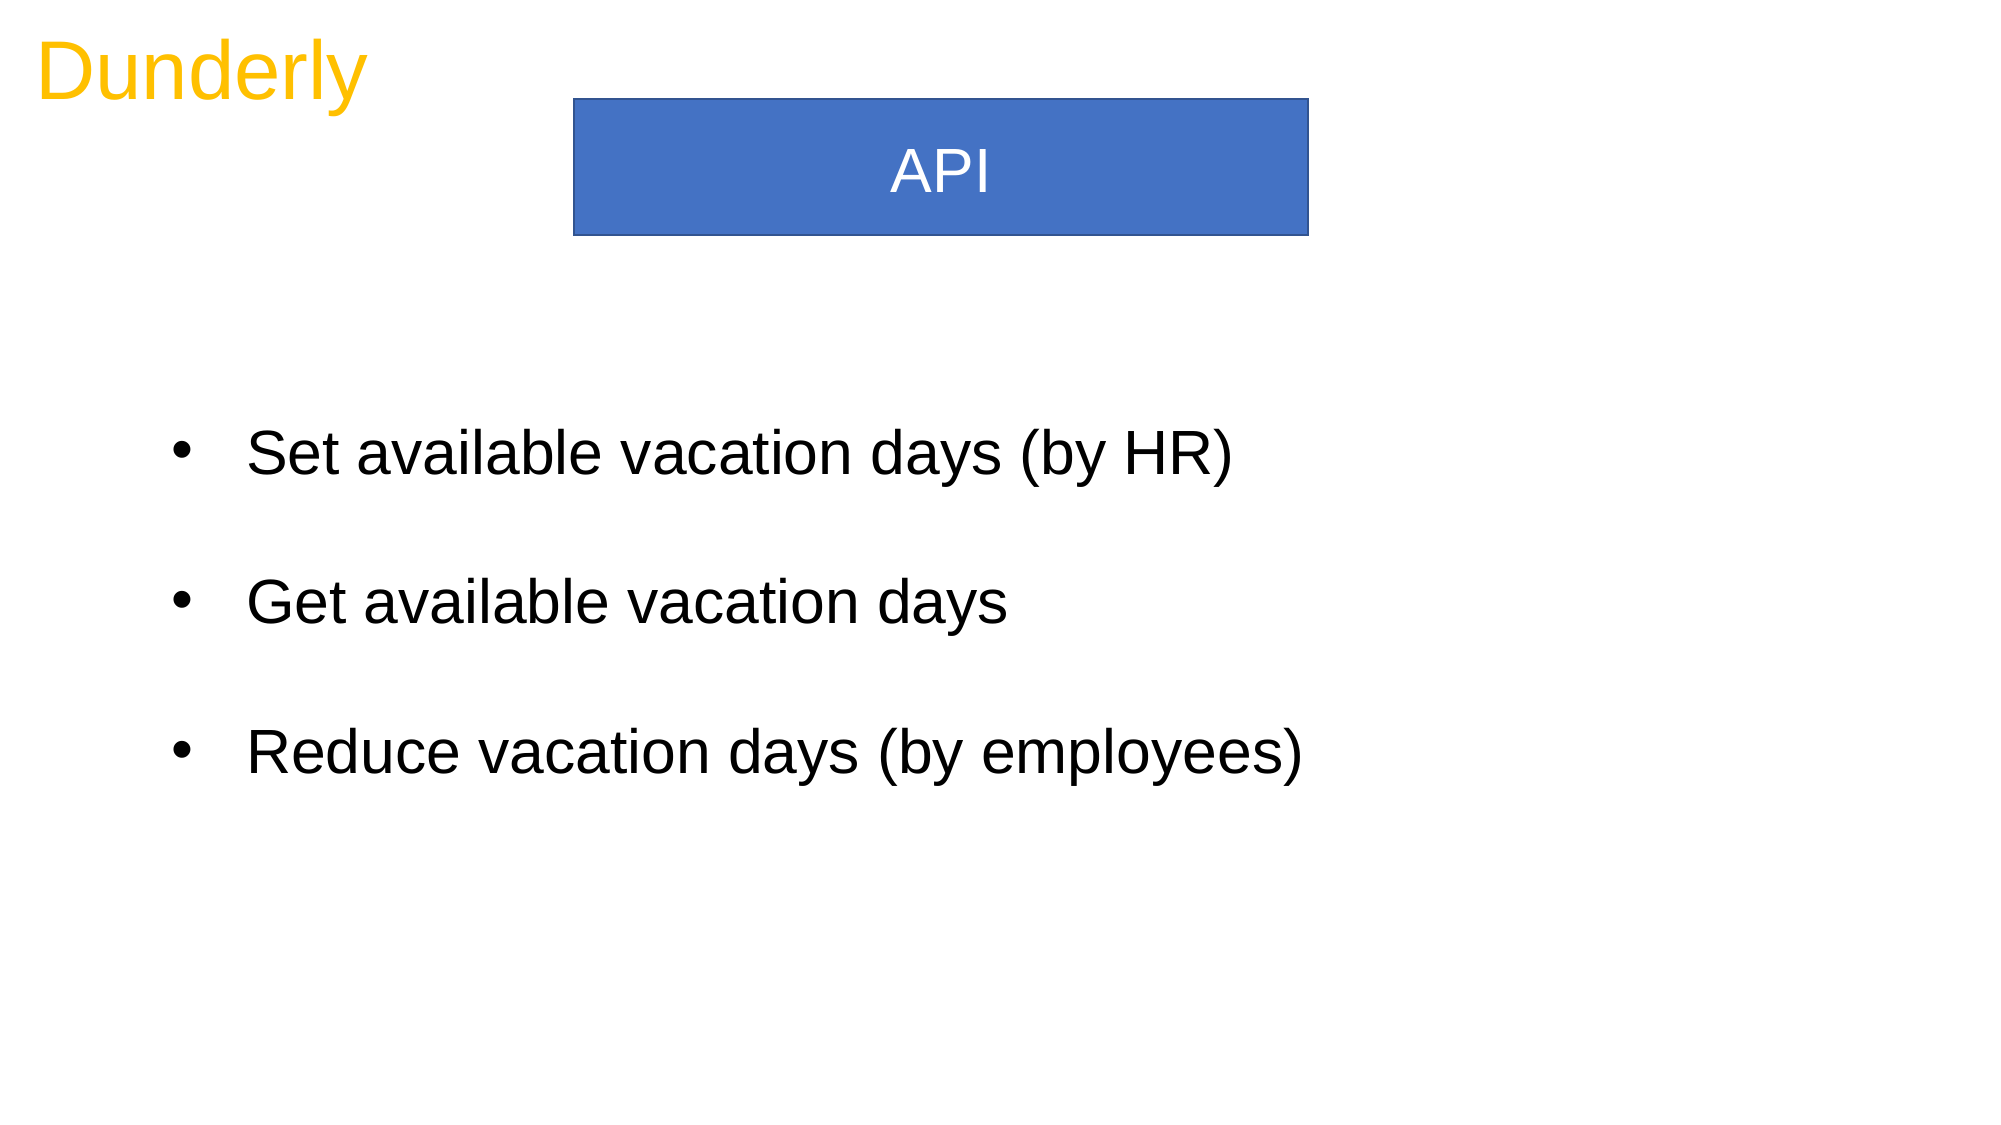

Dunderly
API
Set available vacation days (by HR)
Get available vacation days
Reduce vacation days (by employees)